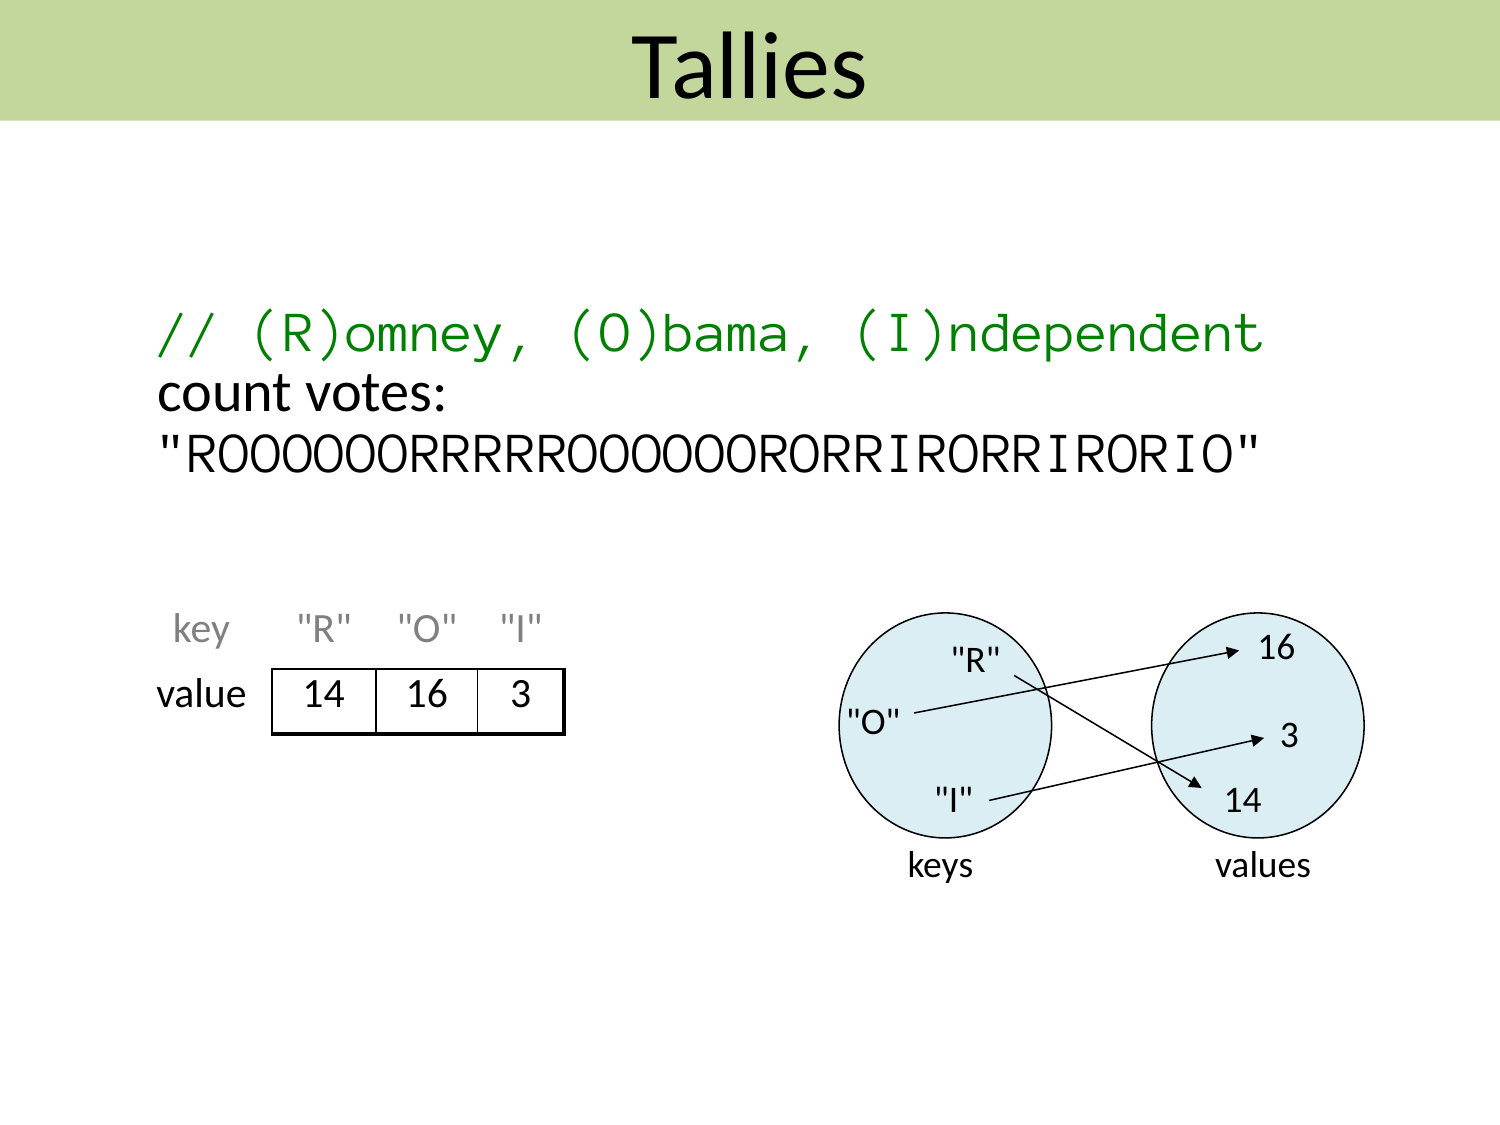

Tallies

// (R)omney, (O)bama, (I)ndependent
count votes:
"ROOOOOORRRRROOOOOORORRIRORRIRORIO"
| key | "R" | "O" | "I" |
| --- | --- | --- | --- |
| value | 14 | 16 | 3 |

16
"R"

"O"
3

"I"
14
keys
values